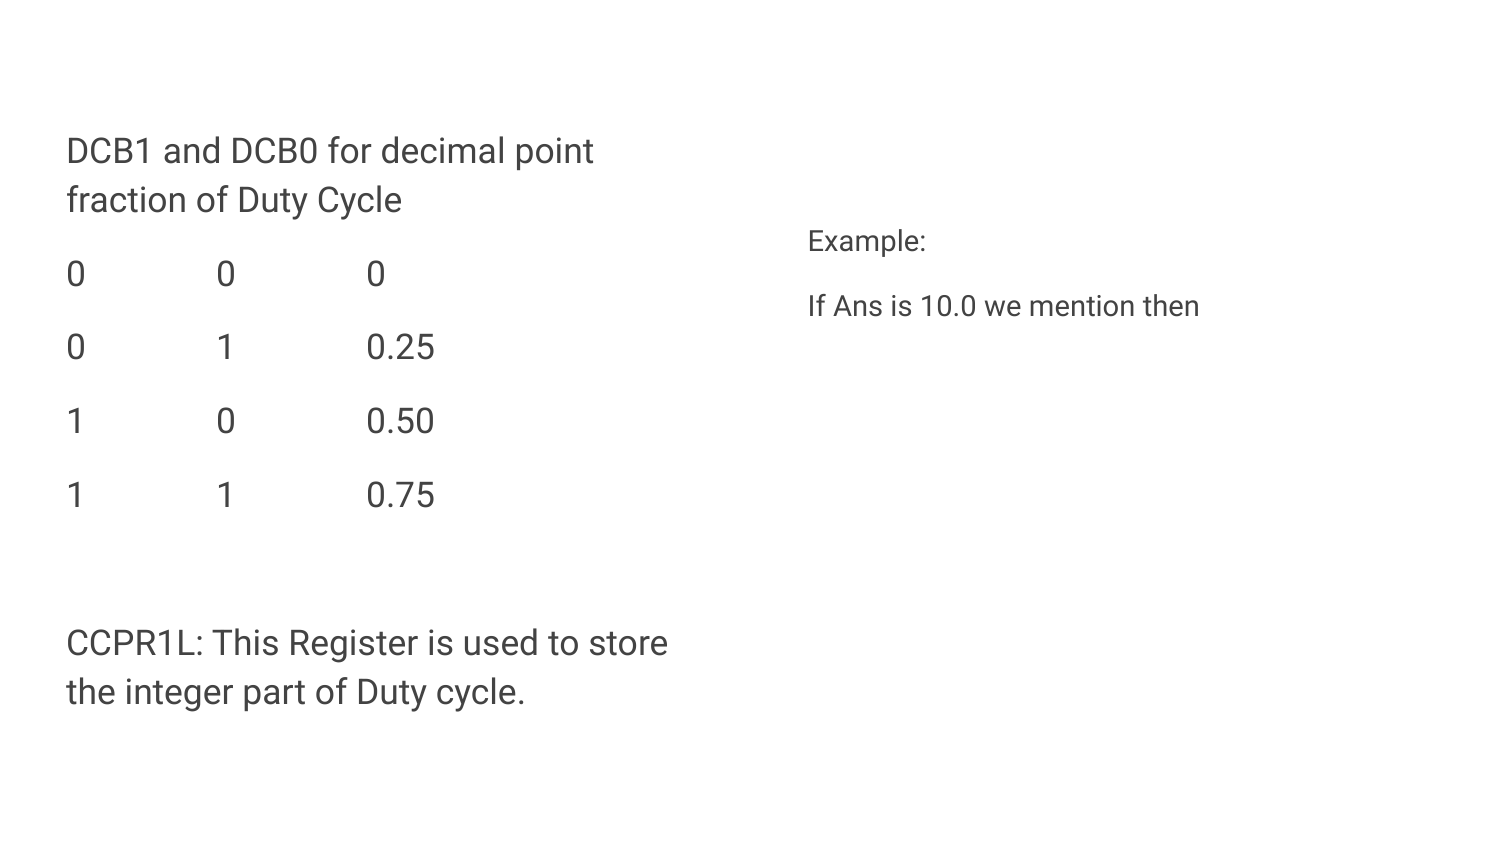

DCB1 and DCB0 for decimal point fraction of Duty Cycle
0	0	0
0	1	0.25
1	0	0.50
1	1 	0.75

CCPR1L: This Register is used to store the integer part of Duty cycle.
Example:
If Ans is 10.0 we mention then